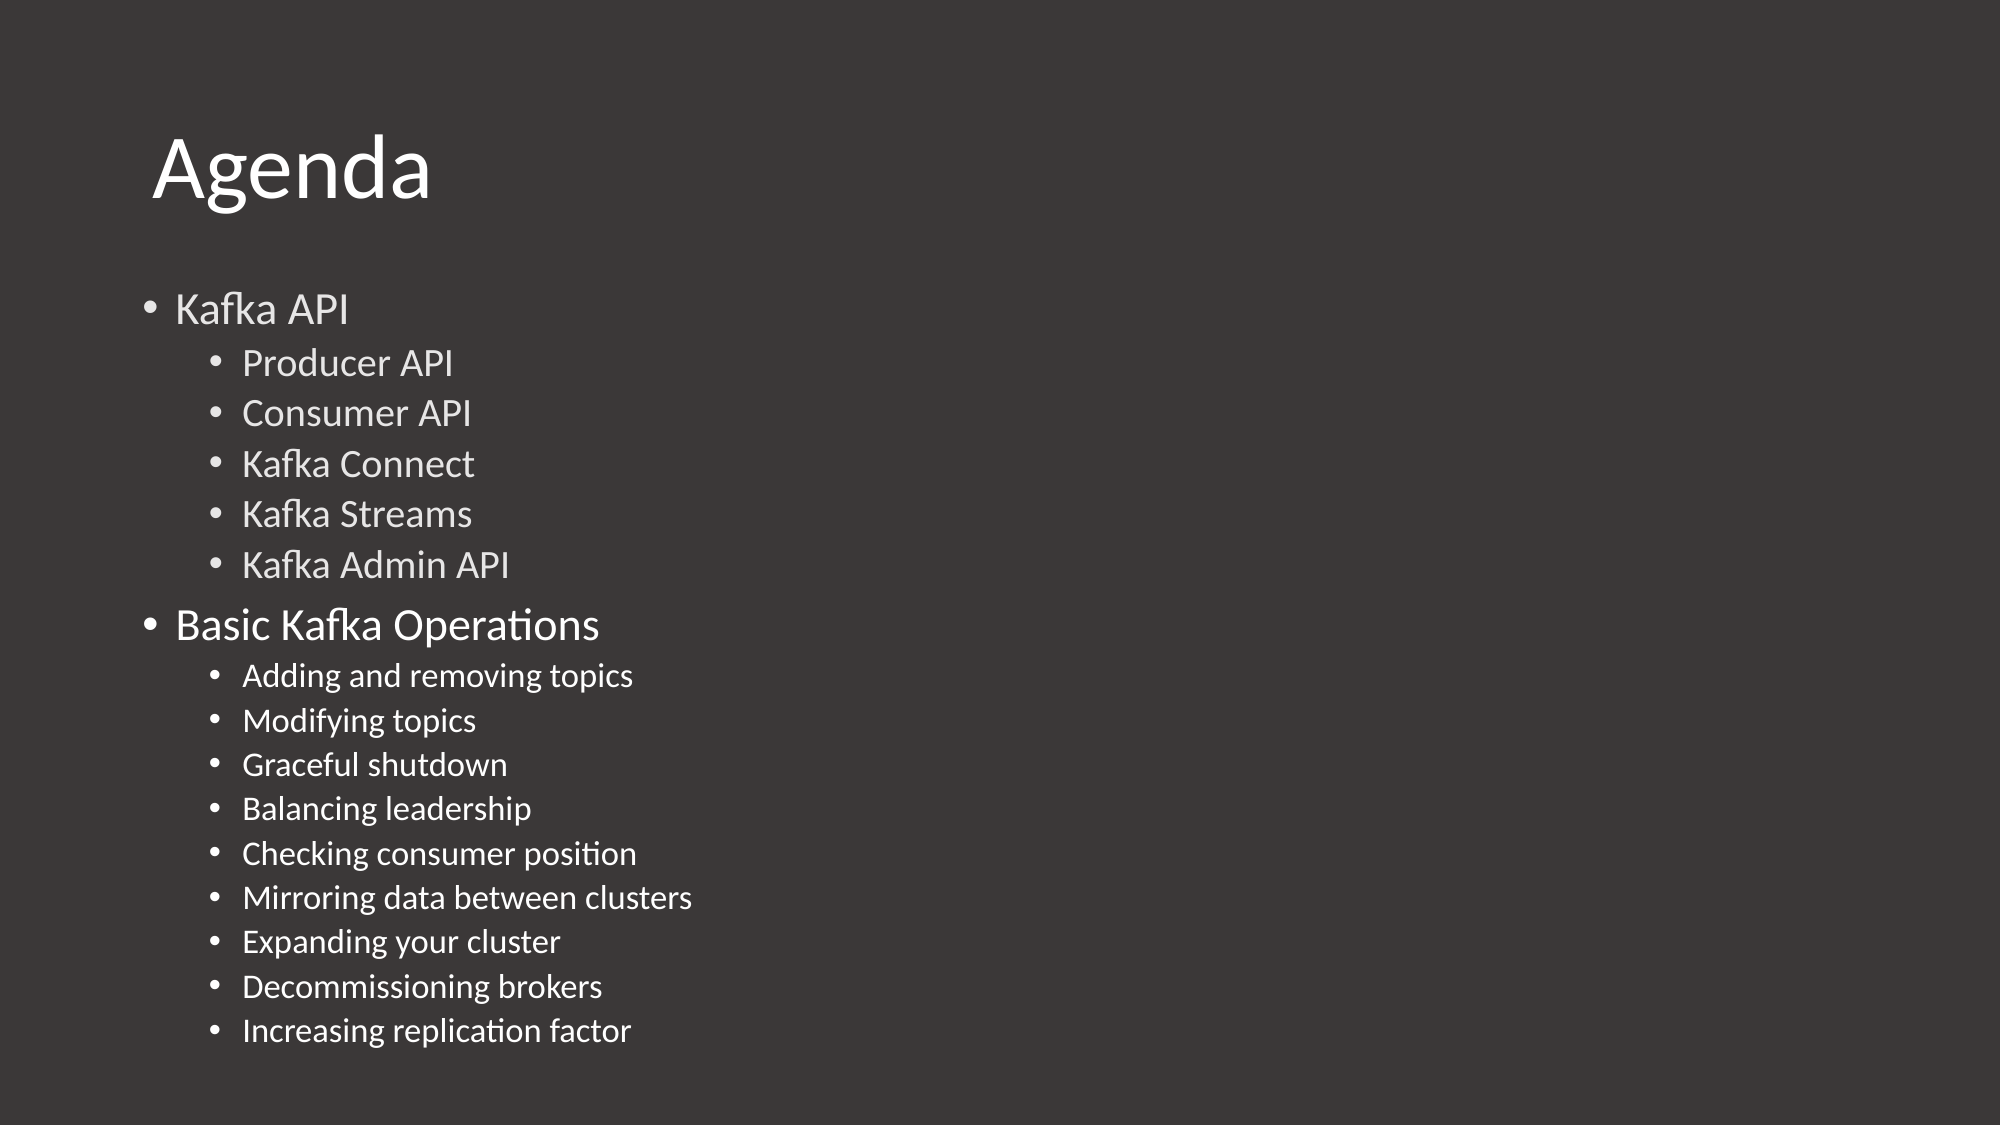

# Agenda
Kafka API
Producer API
Consumer API
Kafka Connect
Kafka Streams
Kafka Admin API
Basic Kafka Operations
Adding and removing topics
Modifying topics
Graceful shutdown
Balancing leadership
Checking consumer position
Mirroring data between clusters
Expanding your cluster
Decommissioning brokers
Increasing replication factor